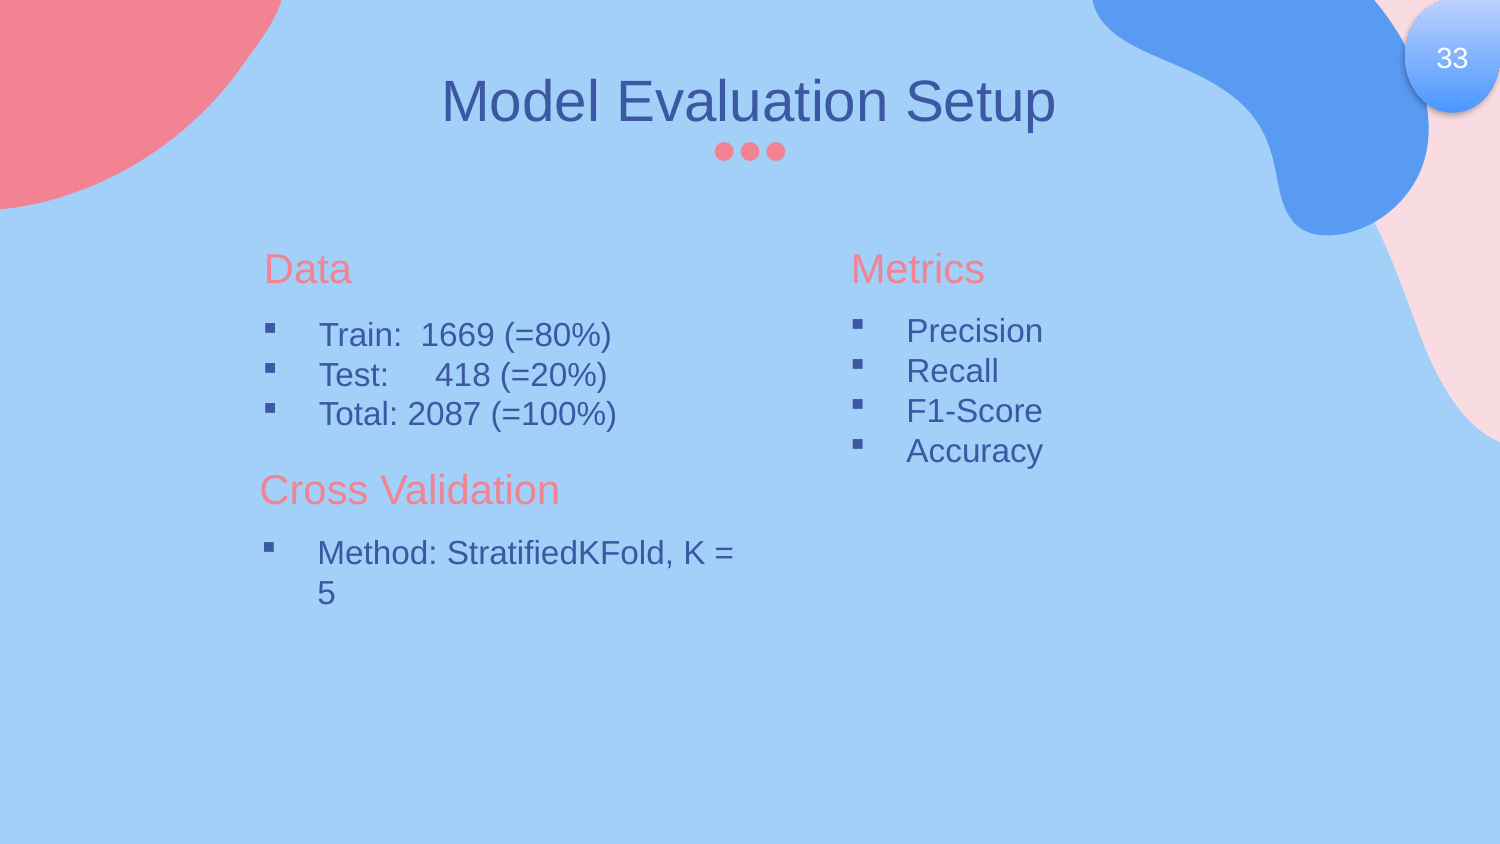

33
# Model Evaluation Setup
Data
Metrics
Precision
Recall
F1-Score
Accuracy
Train:  1669 (=80%)
Test:     418 (=20%)
Total: 2087 (=100%)
Cross Validation
Method: StratifiedKFold, K = 5